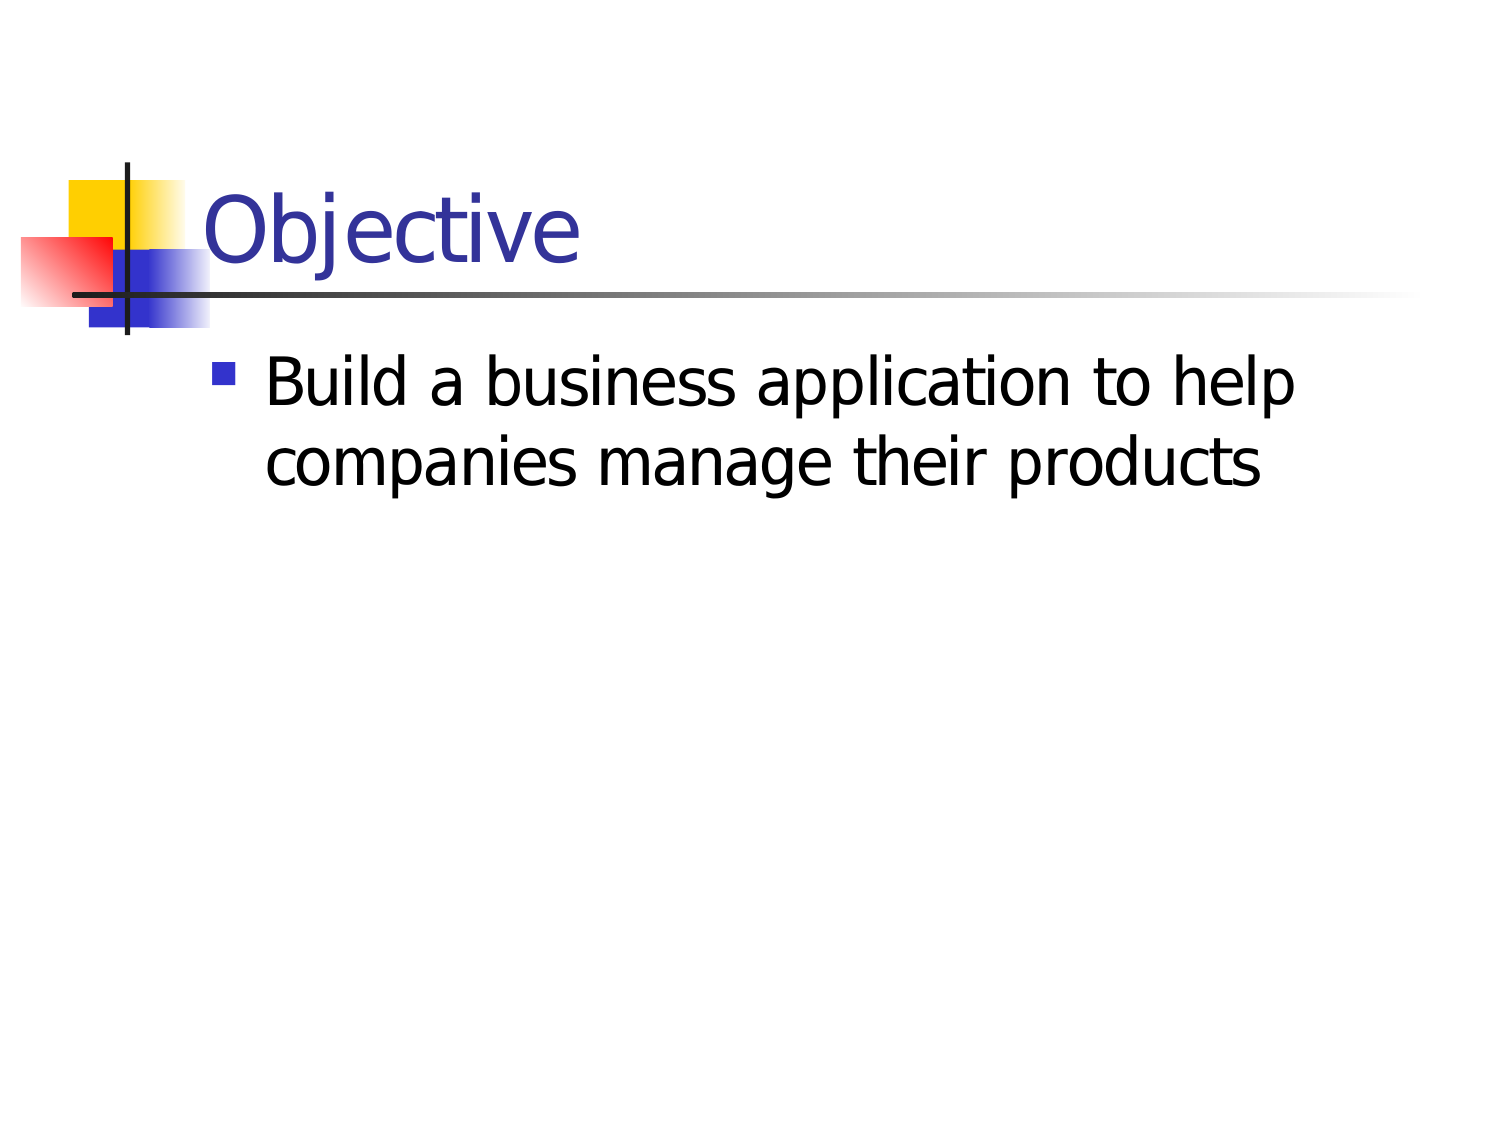

# Objective
Build a business application to help companies manage their products